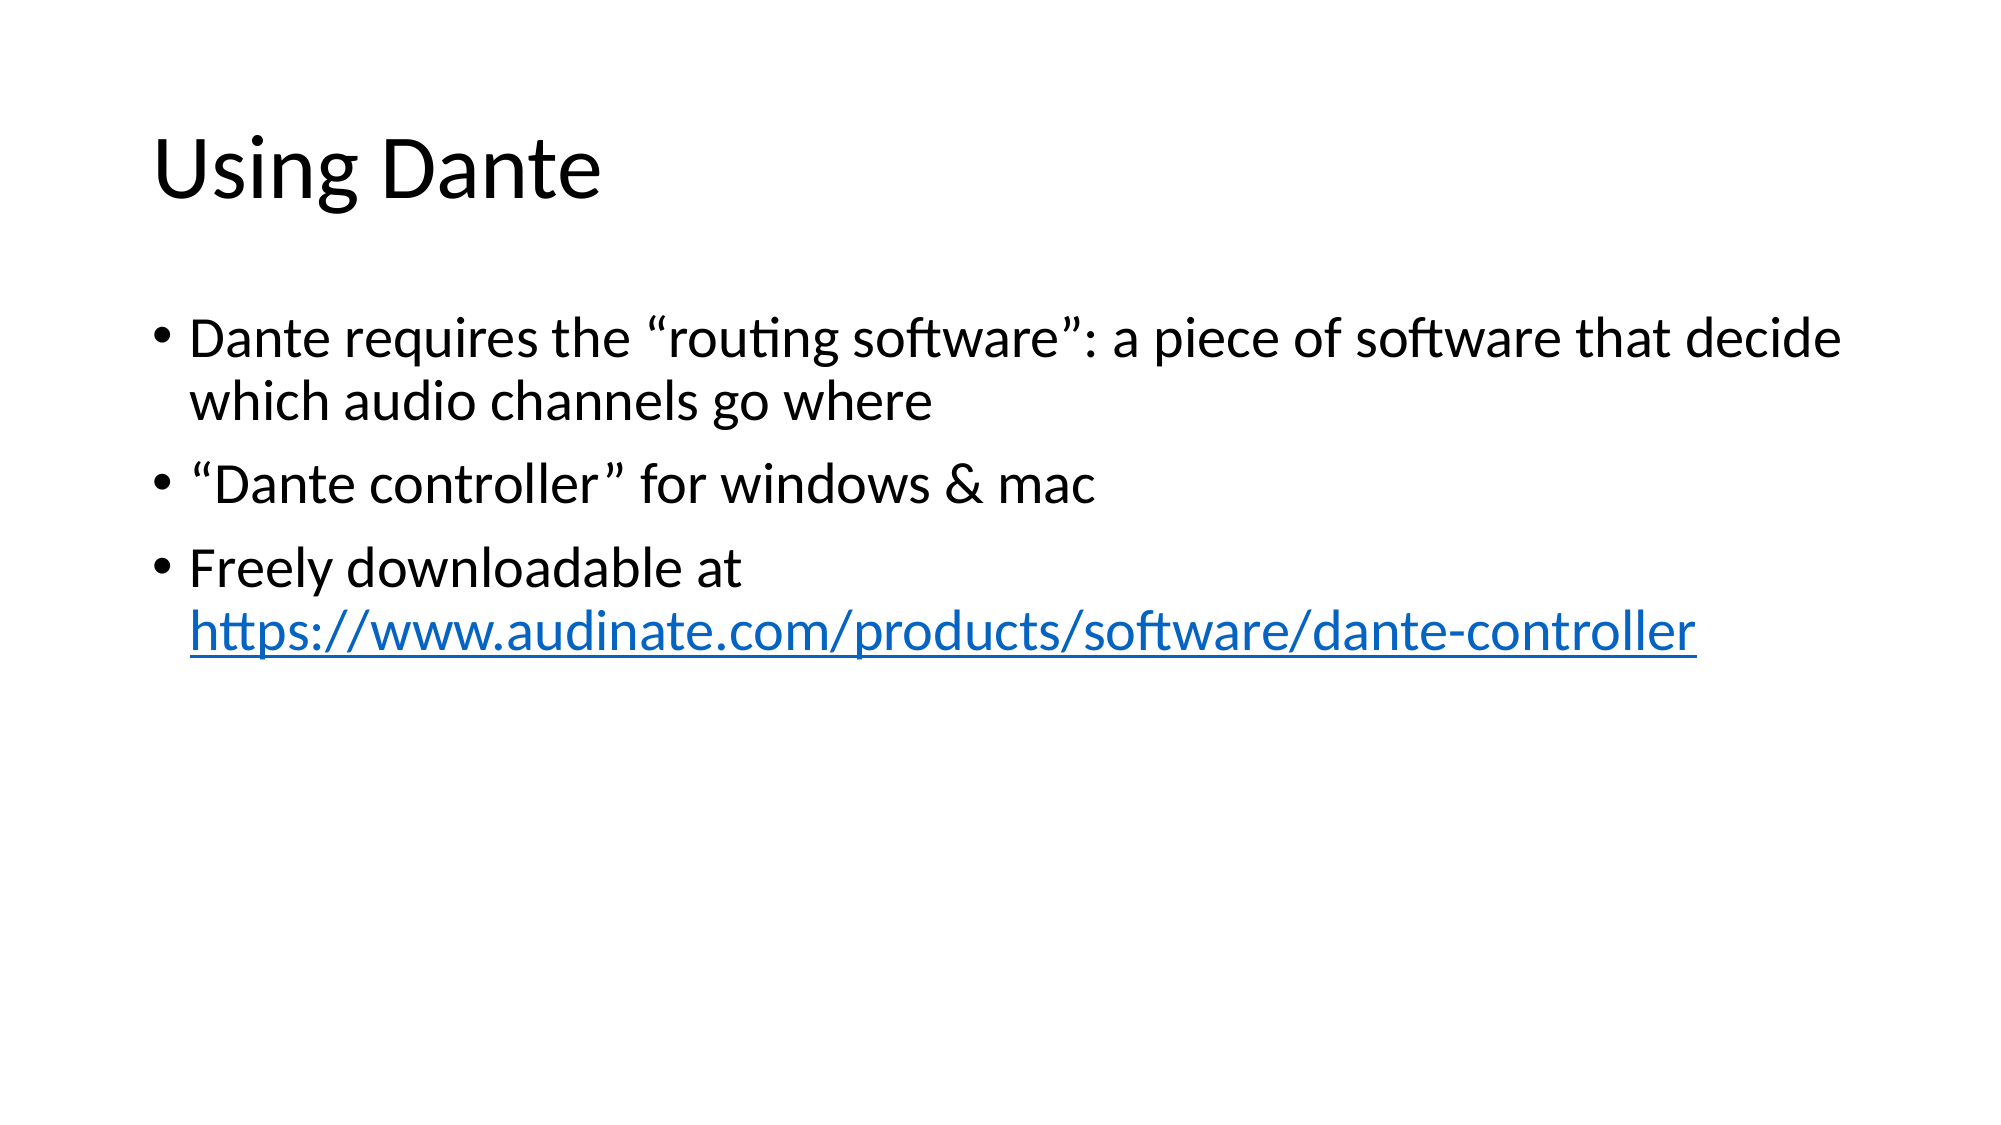

# Using Dante
Dante requires the “routing software”: a piece of software that decide which audio channels go where
“Dante controller” for windows & mac
Freely downloadable at https://www.audinate.com/products/software/dante-controller